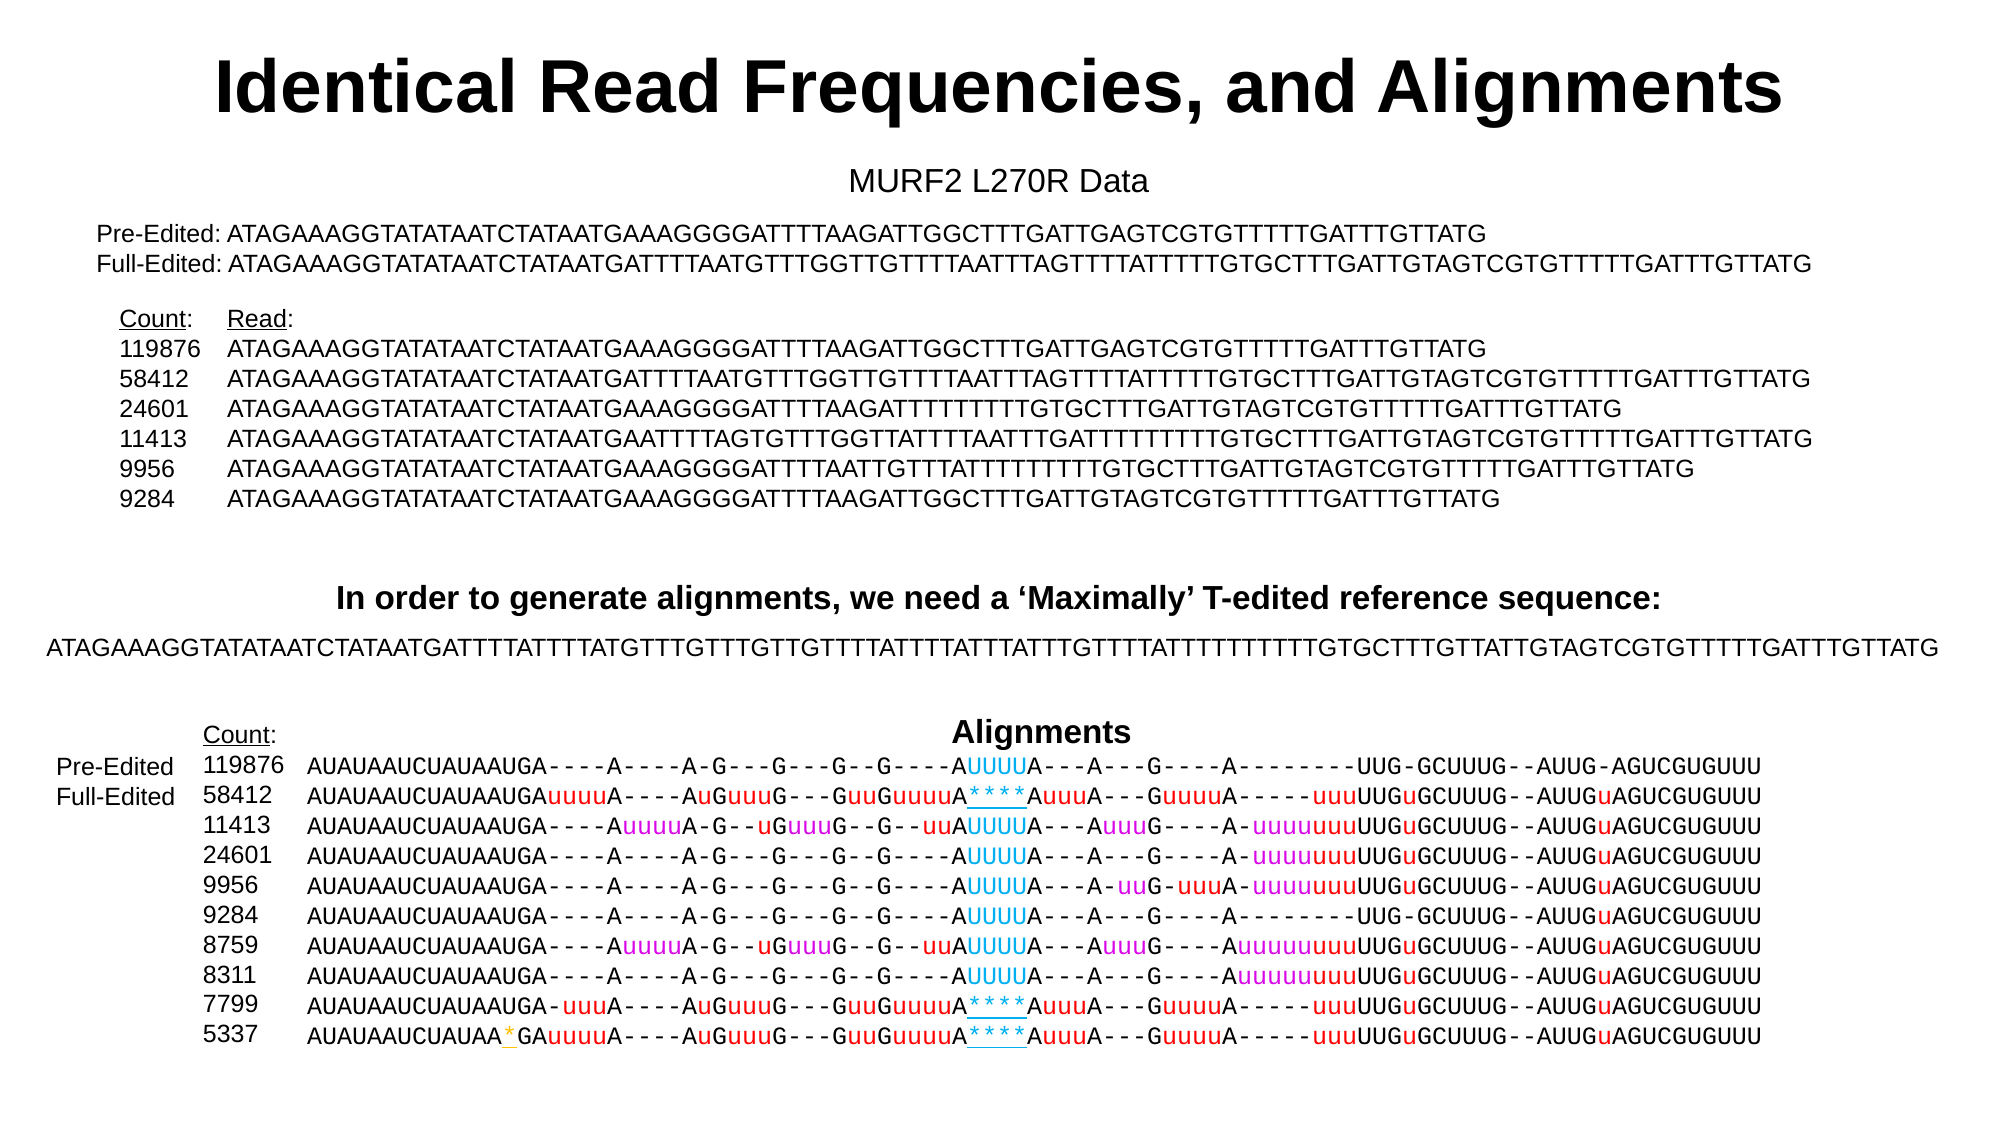

# Identical Read Frequencies, and Alignments
MURF2 L270R Data
Pre-Edited: ATAGAAAGGTATATAATCTATAATGAAAGGGGATTTTAAGATTGGCTTTGATTGAGTCGTGTTTTTGATTTGTTATG
Full-Edited: ATAGAAAGGTATATAATCTATAATGATTTTAATGTTTGGTTGTTTTAATTTAGTTTTATTTTTGTGCTTTGATTGTAGTCGTGTTTTTGATTTGTTATG
Count:
119876
58412
24601
11413
9956
9284
Read:
ATAGAAAGGTATATAATCTATAATGAAAGGGGATTTTAAGATTGGCTTTGATTGAGTCGTGTTTTTGATTTGTTATG
ATAGAAAGGTATATAATCTATAATGATTTTAATGTTTGGTTGTTTTAATTTAGTTTTATTTTTGTGCTTTGATTGTAGTCGTGTTTTTGATTTGTTATG
ATAGAAAGGTATATAATCTATAATGAAAGGGGATTTTAAGATTTTTTTTTGTGCTTTGATTGTAGTCGTGTTTTTGATTTGTTATG
ATAGAAAGGTATATAATCTATAATGAATTTTAGTGTTTGGTTATTTTAATTTGATTTTTTTTTGTGCTTTGATTGTAGTCGTGTTTTTGATTTGTTATG
ATAGAAAGGTATATAATCTATAATGAAAGGGGATTTTAATTGTTTATTTTTTTTTGTGCTTTGATTGTAGTCGTGTTTTTGATTTGTTATG
ATAGAAAGGTATATAATCTATAATGAAAGGGGATTTTAAGATTGGCTTTGATTGTAGTCGTGTTTTTGATTTGTTATG
In order to generate alignments, we need a ‘Maximally’ T-edited reference sequence:
ATAGAAAGGTATATAATCTATAATGATTTTATTTTATGTTTGTTTGTTGTTTTATTTTATTTATTTGTTTTATTTTTTTTTTGTGCTTTGTTATTGTAGTCGTGTTTTTGATTTGTTATG
Alignments
AUAUAAUCUAUAAUGA----A----A-G---G---G--G----AUUUUA---A---G----A--------UUG-GCUUUG--AUUG-AGUCGUGUUU
AUAUAAUCUAUAAUGAuuuuA----AuGuuuG---GuuGuuuuA****AuuuA---GuuuuA-----uuuUUGuGCUUUG--AUUGuAGUCGUGUUU
AUAUAAUCUAUAAUGA----AuuuuA-G--uGuuuG--G--uuAUUUUA---AuuuG----A-uuuuuuuUUGuGCUUUG--AUUGuAGUCGUGUUU
AUAUAAUCUAUAAUGA----A----A-G---G---G--G----AUUUUA---A---G----A-uuuuuuuUUGuGCUUUG--AUUGuAGUCGUGUUU
AUAUAAUCUAUAAUGA----A----A-G---G---G--G----AUUUUA---A-uuG-uuuA-uuuuuuuUUGuGCUUUG--AUUGuAGUCGUGUUU
AUAUAAUCUAUAAUGA----A----A-G---G---G--G----AUUUUA---A---G----A--------UUG-GCUUUG--AUUGuAGUCGUGUUU
AUAUAAUCUAUAAUGA----AuuuuA-G--uGuuuG--G--uuAUUUUA---AuuuG----AuuuuuuuuUUGuGCUUUG--AUUGuAGUCGUGUUU
AUAUAAUCUAUAAUGA----A----A-G---G---G--G----AUUUUA---A---G----AuuuuuuuuUUGuGCUUUG--AUUGuAGUCGUGUUU
AUAUAAUCUAUAAUGA-uuuA----AuGuuuG---GuuGuuuuA****AuuuA---GuuuuA-----uuuUUGuGCUUUG--AUUGuAGUCGUGUUU
AUAUAAUCUAUAA*GAuuuuA----AuGuuuG---GuuGuuuuA****AuuuA---GuuuuA-----uuuUUGuGCUUUG--AUUGuAGUCGUGUUU
Count:
119876
58412
11413
24601
9956
9284
8759
8311
7799
5337
Pre-Edited
Full-Edited